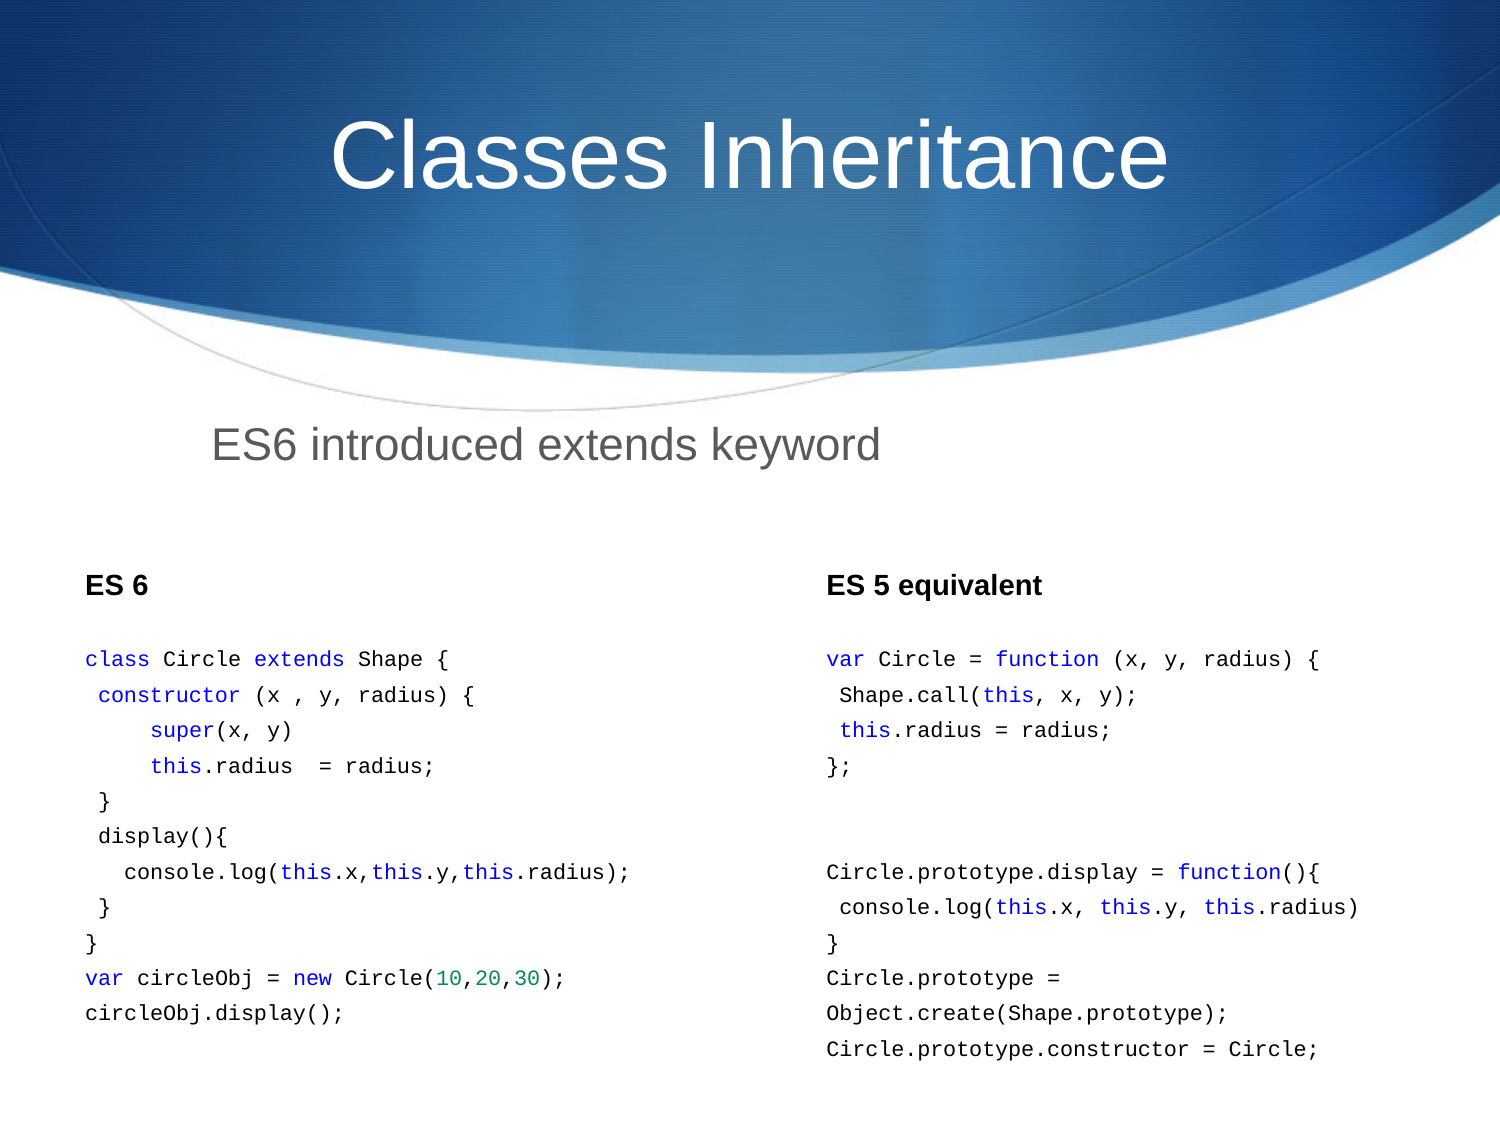

Classes Inheritance
ES6 introduced extends keyword
ES 6

class Circle extends Shape {
 constructor (x , y, radius) {
     super(x, y)
     this.radius  = radius;
 }
 display(){
   console.log(this.x,this.y,this.radius);
 }
}
var circleObj = new Circle(10,20,30);
circleObj.display();

ES 5 equivalent

var Circle = function (x, y, radius) {
 Shape.call(this, x, y);
 this.radius = radius;
};

Circle.prototype.display = function(){
 console.log(this.x, this.y, this.radius)
}
Circle.prototype = Object.create(Shape.prototype);
Circle.prototype.constructor = Circle;